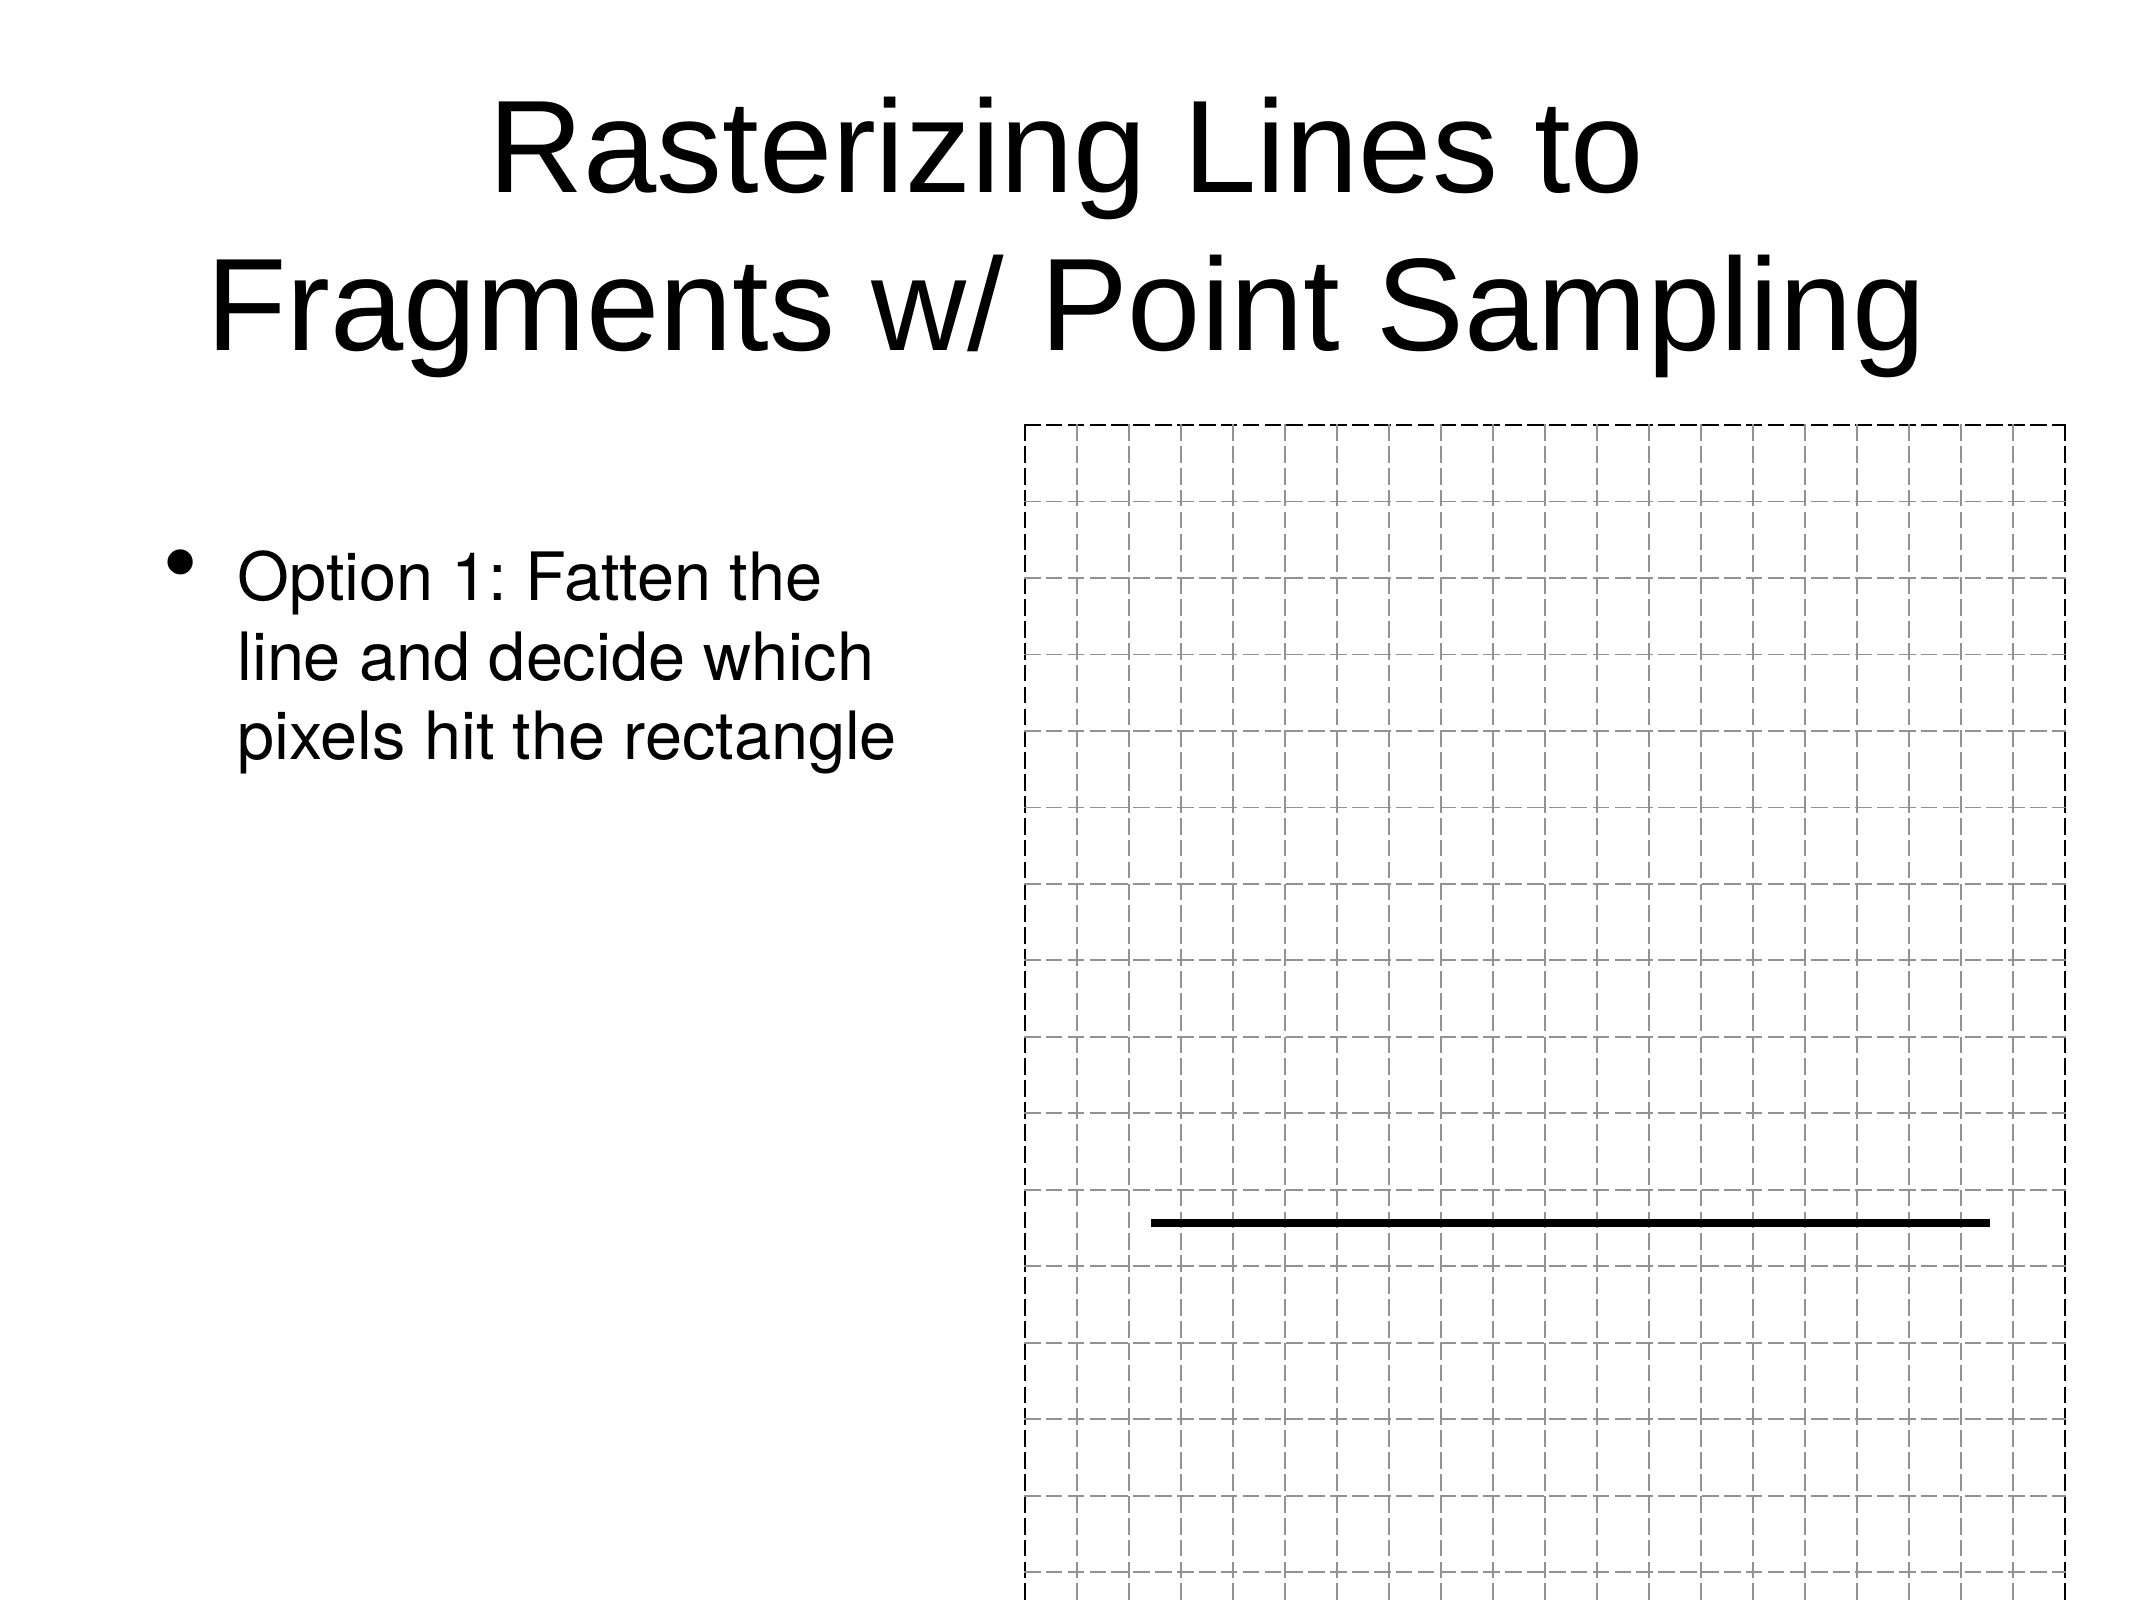

# Rasterizing Lines to Fragments w/ Point Sampling
Option 1: Fatten the line and decide which pixels hit the rectangle
Decide which pixels are turned on if their center is inside the line
Problem: line width is not kept constant
|  |  |  |  |  |  |  |  |  |  |  |  |  |  |  |  |  |  |  |  |
| --- | --- | --- | --- | --- | --- | --- | --- | --- | --- | --- | --- | --- | --- | --- | --- | --- | --- | --- | --- |
|  |  |  |  |  |  |  |  |  |  |  |  |  |  |  |  |  |  |  |  |
|  |  |  |  |  |  |  |  |  |  |  |  |  |  |  |  |  |  |  |  |
|  |  |  |  |  |  |  |  |  |  |  |  |  |  |  |  |  |  |  |  |
|  |  |  |  |  |  |  |  |  |  |  |  |  |  |  |  |  |  |  |  |
|  |  |  |  |  |  |  |  |  |  |  |  |  |  |  |  |  |  |  |  |
|  |  |  |  |  |  |  |  |  |  |  |  |  |  |  |  |  |  |  |  |
|  |  |  |  |  |  |  |  |  |  |  |  |  |  |  |  |  |  |  |  |
|  |  |  |  |  |  |  |  |  |  |  |  |  |  |  |  |  |  |  |  |
|  |  |  |  |  |  |  |  |  |  |  |  |  |  |  |  |  |  |  |  |
|  |  |  |  |  |  |  |  |  |  |  |  |  |  |  |  |  |  |  |  |
|  |  |  |  |  |  |  |  |  |  |  |  |  |  |  |  |  |  |  |  |
|  |  |  |  |  |  |  |  |  |  |  |  |  |  |  |  |  |  |  |  |
|  |  |  |  |  |  |  |  |  |  |  |  |  |  |  |  |  |  |  |  |
|  |  |  |  |  |  |  |  |  |  |  |  |  |  |  |  |  |  |  |  |
|  |  |  |  |  |  |  |  |  |  |  |  |  |  |  |  |  |  |  |  |
|  |  |  |  |  |  |  |  |  |  |  |  |  |  |  |  |  |  |  |  |
|  |  |  |  |  |  |  |  |  |  |  |  |  |  |  |  |  |  |  |  |
|  |  |  |  |  |  |  |  |  |  |  |  |  |  |  |  |  |  |  |  |
|  |  |  |  |  |  |  |  |  |  |  |  |  |  |  |  |  |  |  |  |